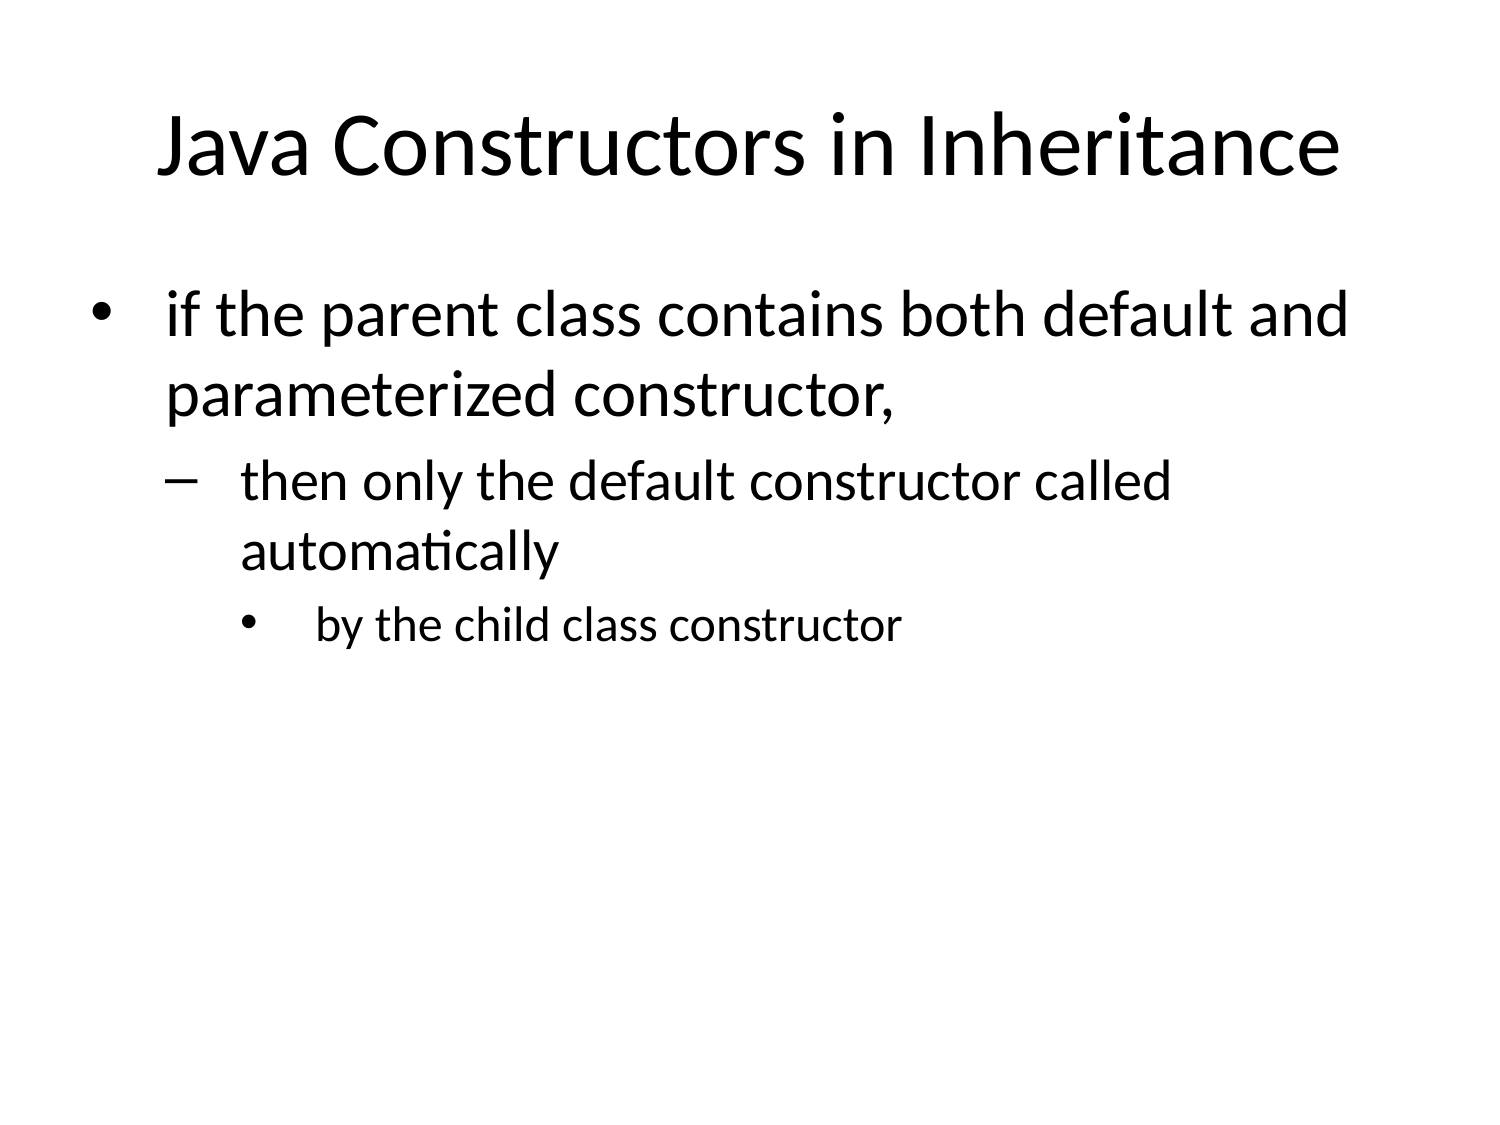

# Java Constructors in Inheritance
if the parent class contains both default and parameterized constructor,
then only the default constructor called automatically
by the child class constructor